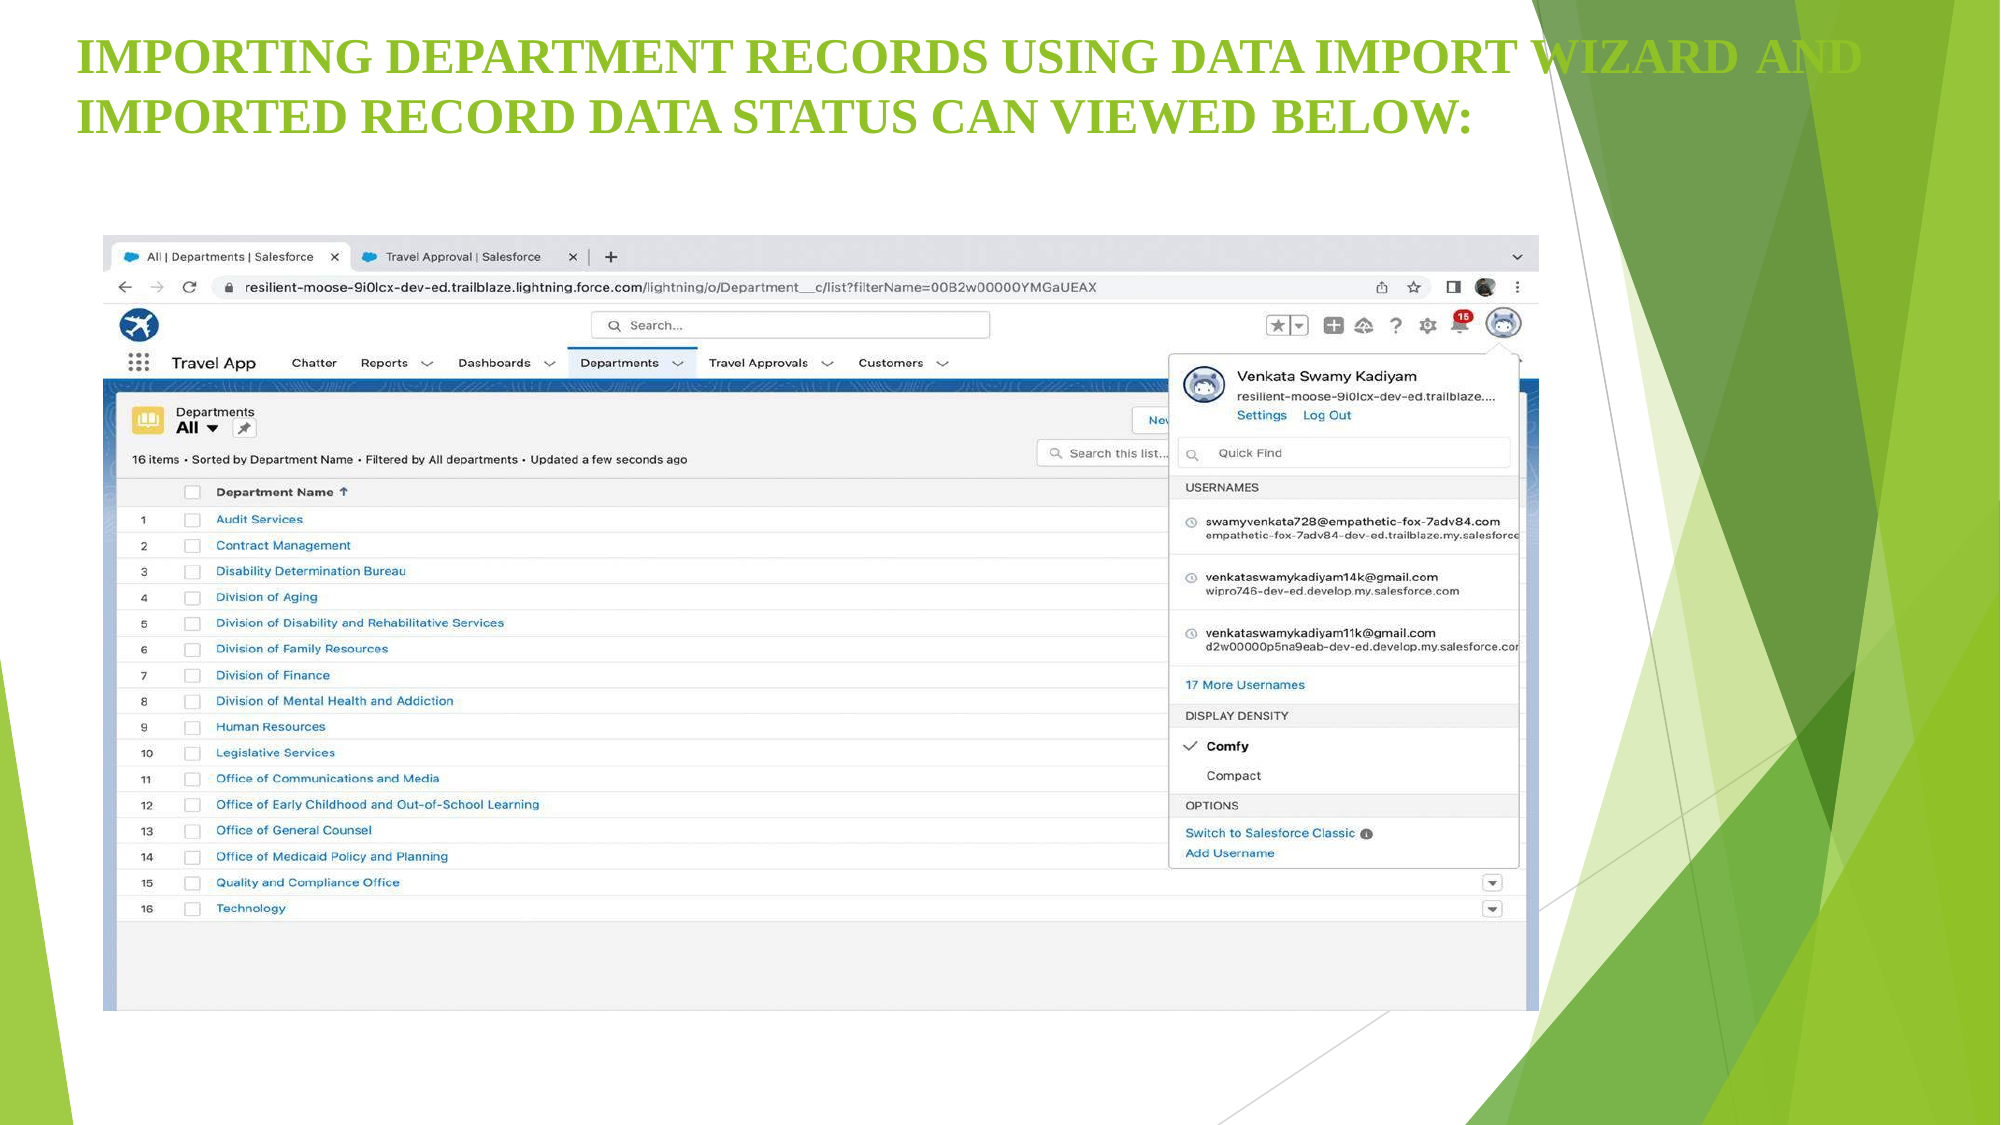

# IMPORTING DEPARTMENT RECORDS USING DATA IMPORT WIZARD AND
IMPORTED RECORD DATA STATUS CAN VIEWED BELOW: